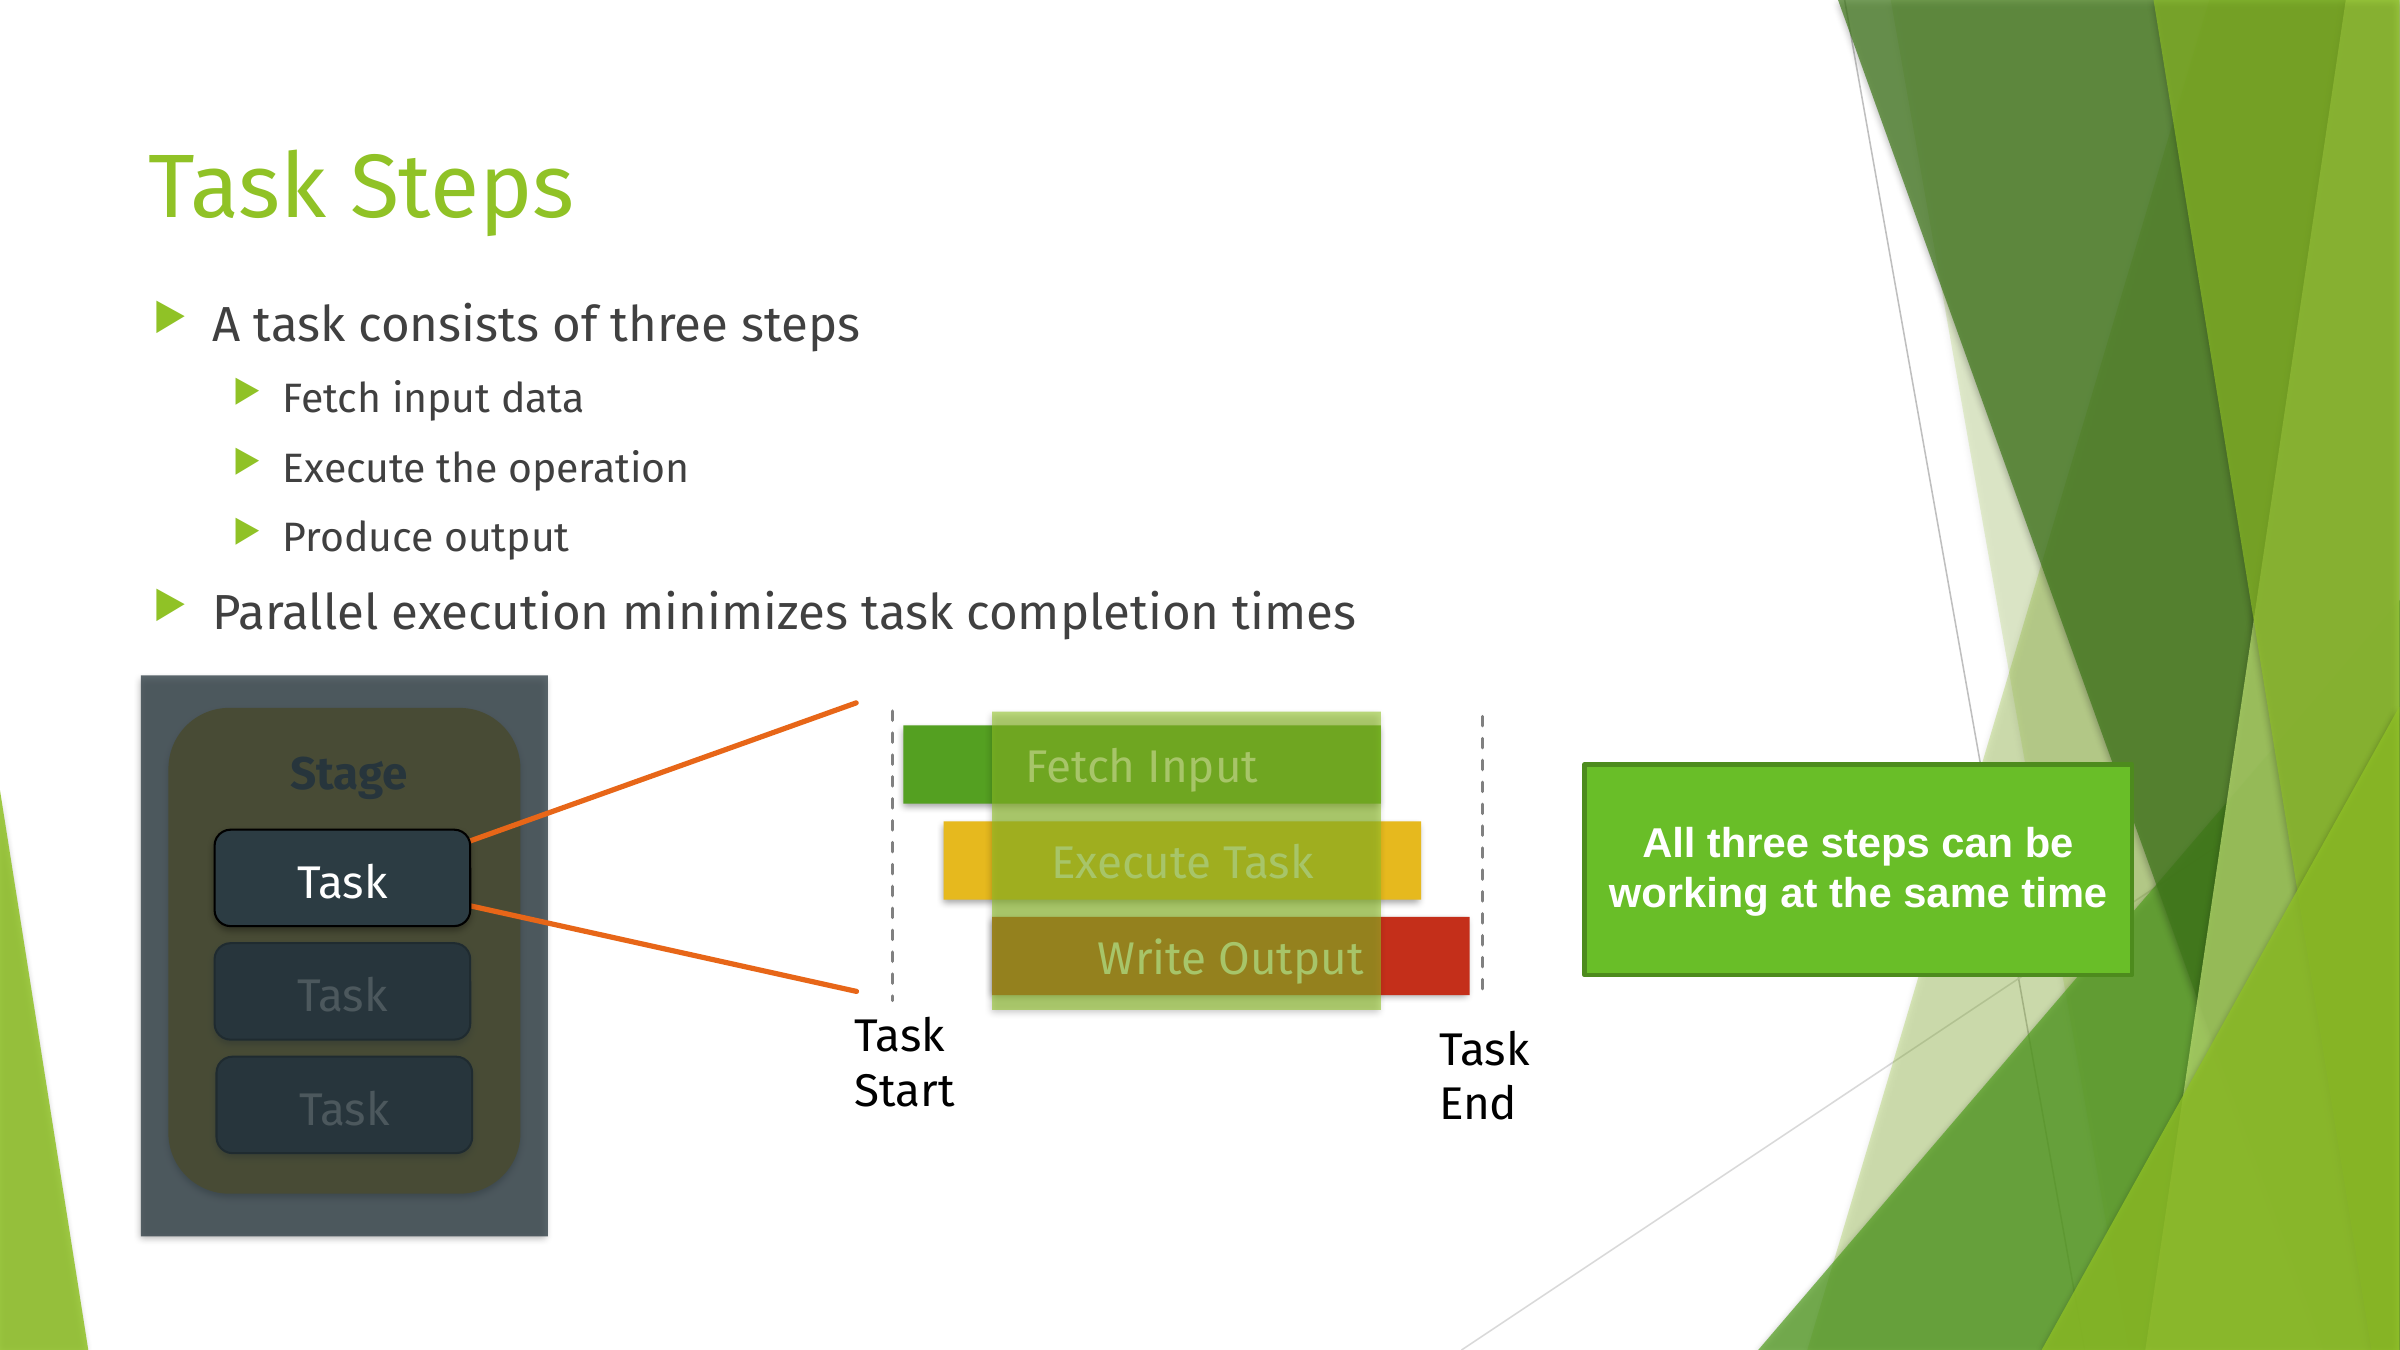

# Task Steps
A task consists of three steps
Fetch input data
Execute the operation
Produce output
Parallel execution minimizes task completion times

Fetch Input
Stage
All three steps can be working at the same time
Execute Task
Task
Write Output
Task
Task
Start
Task
End
Task